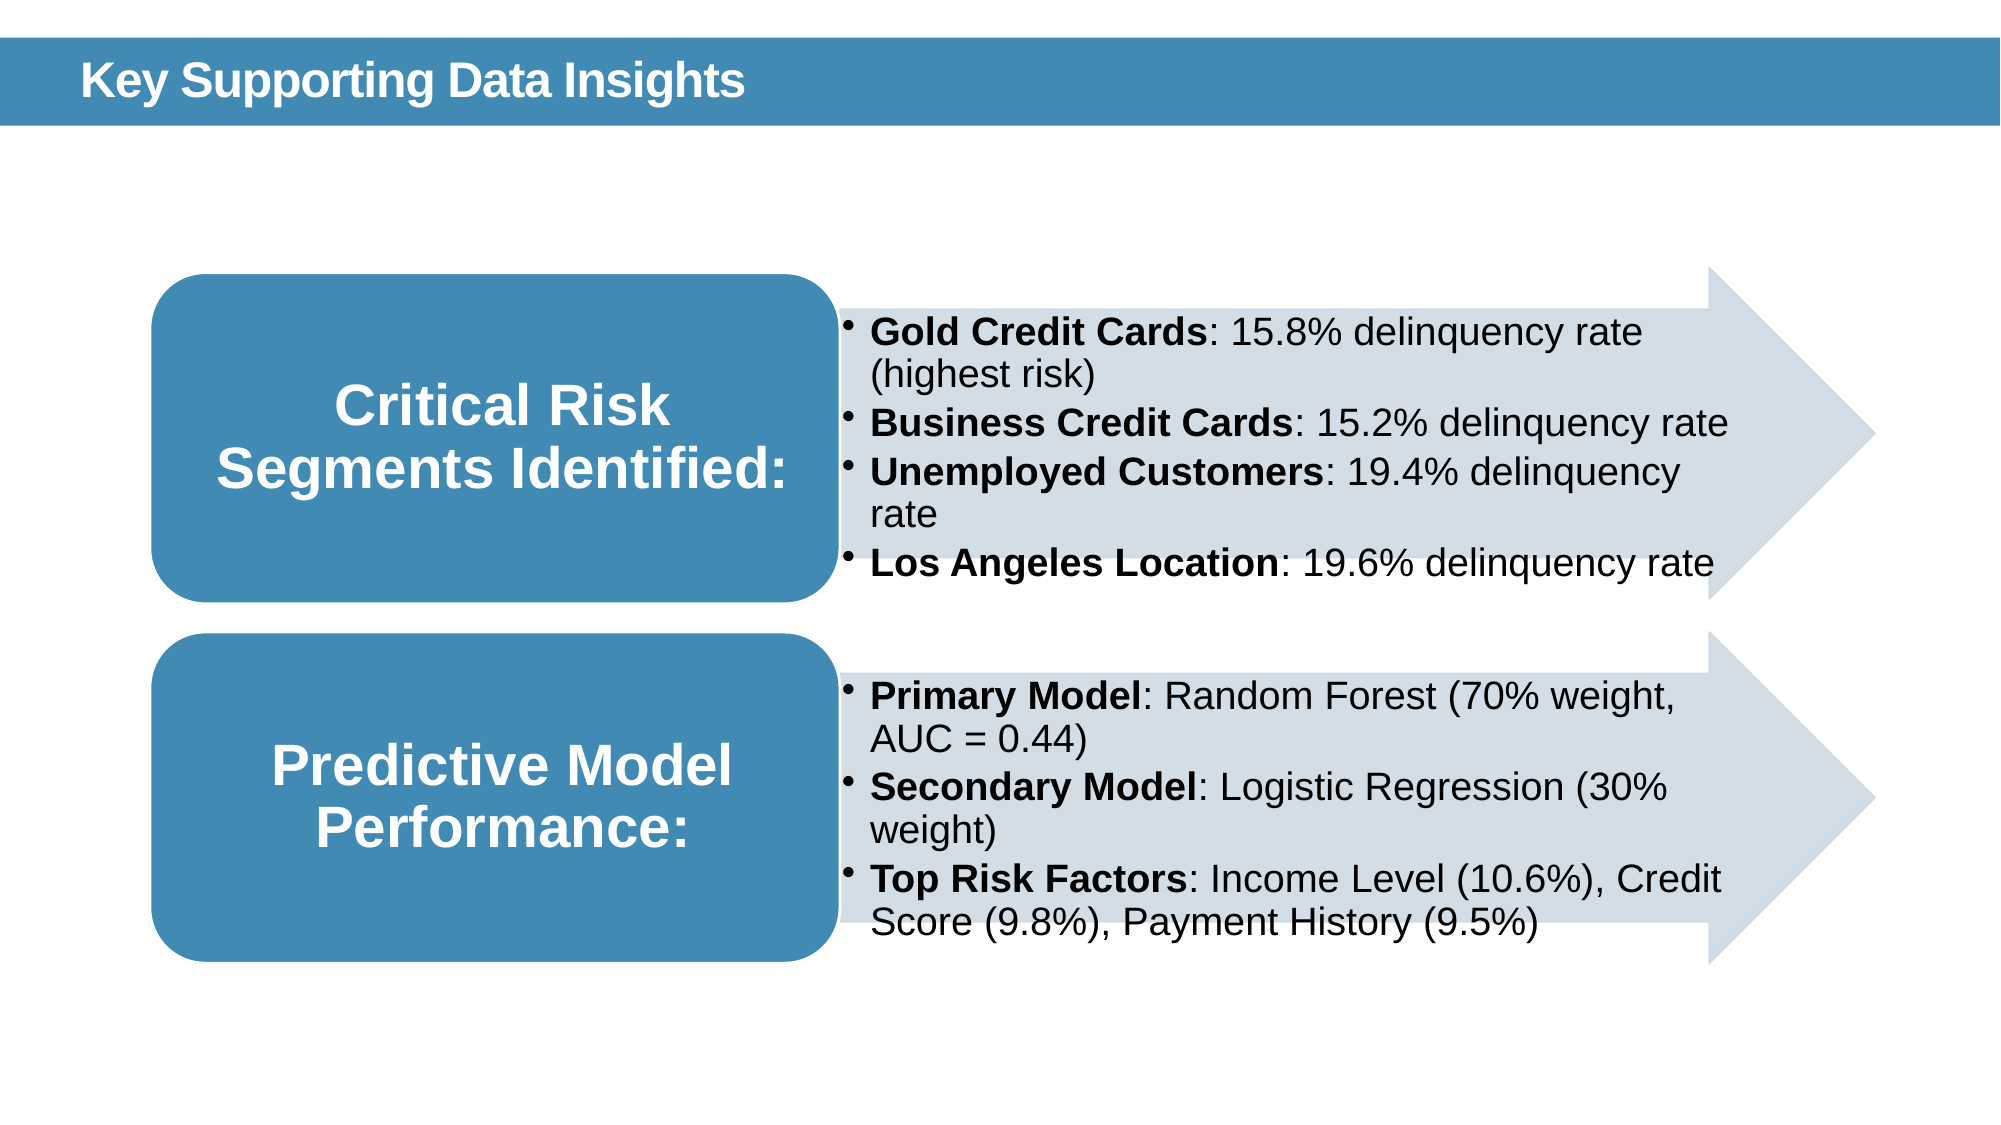

Key Supporting Data Insights
Gold Credit Cards: 15.8% delinquency rate (highest risk)
Business Credit Cards: 15.2% delinquency rate
Unemployed Customers: 19.4% delinquency rate
Los Angeles Location: 19.6% delinquency rate
Critical Risk Segments Identified:
Primary Model: Random Forest (70% weight, AUC = 0.44)
Secondary Model: Logistic Regression (30% weight)
Top Risk Factors: Income Level (10.6%), Credit Score (9.8%), Payment History (9.5%)
Predictive Model Performance: